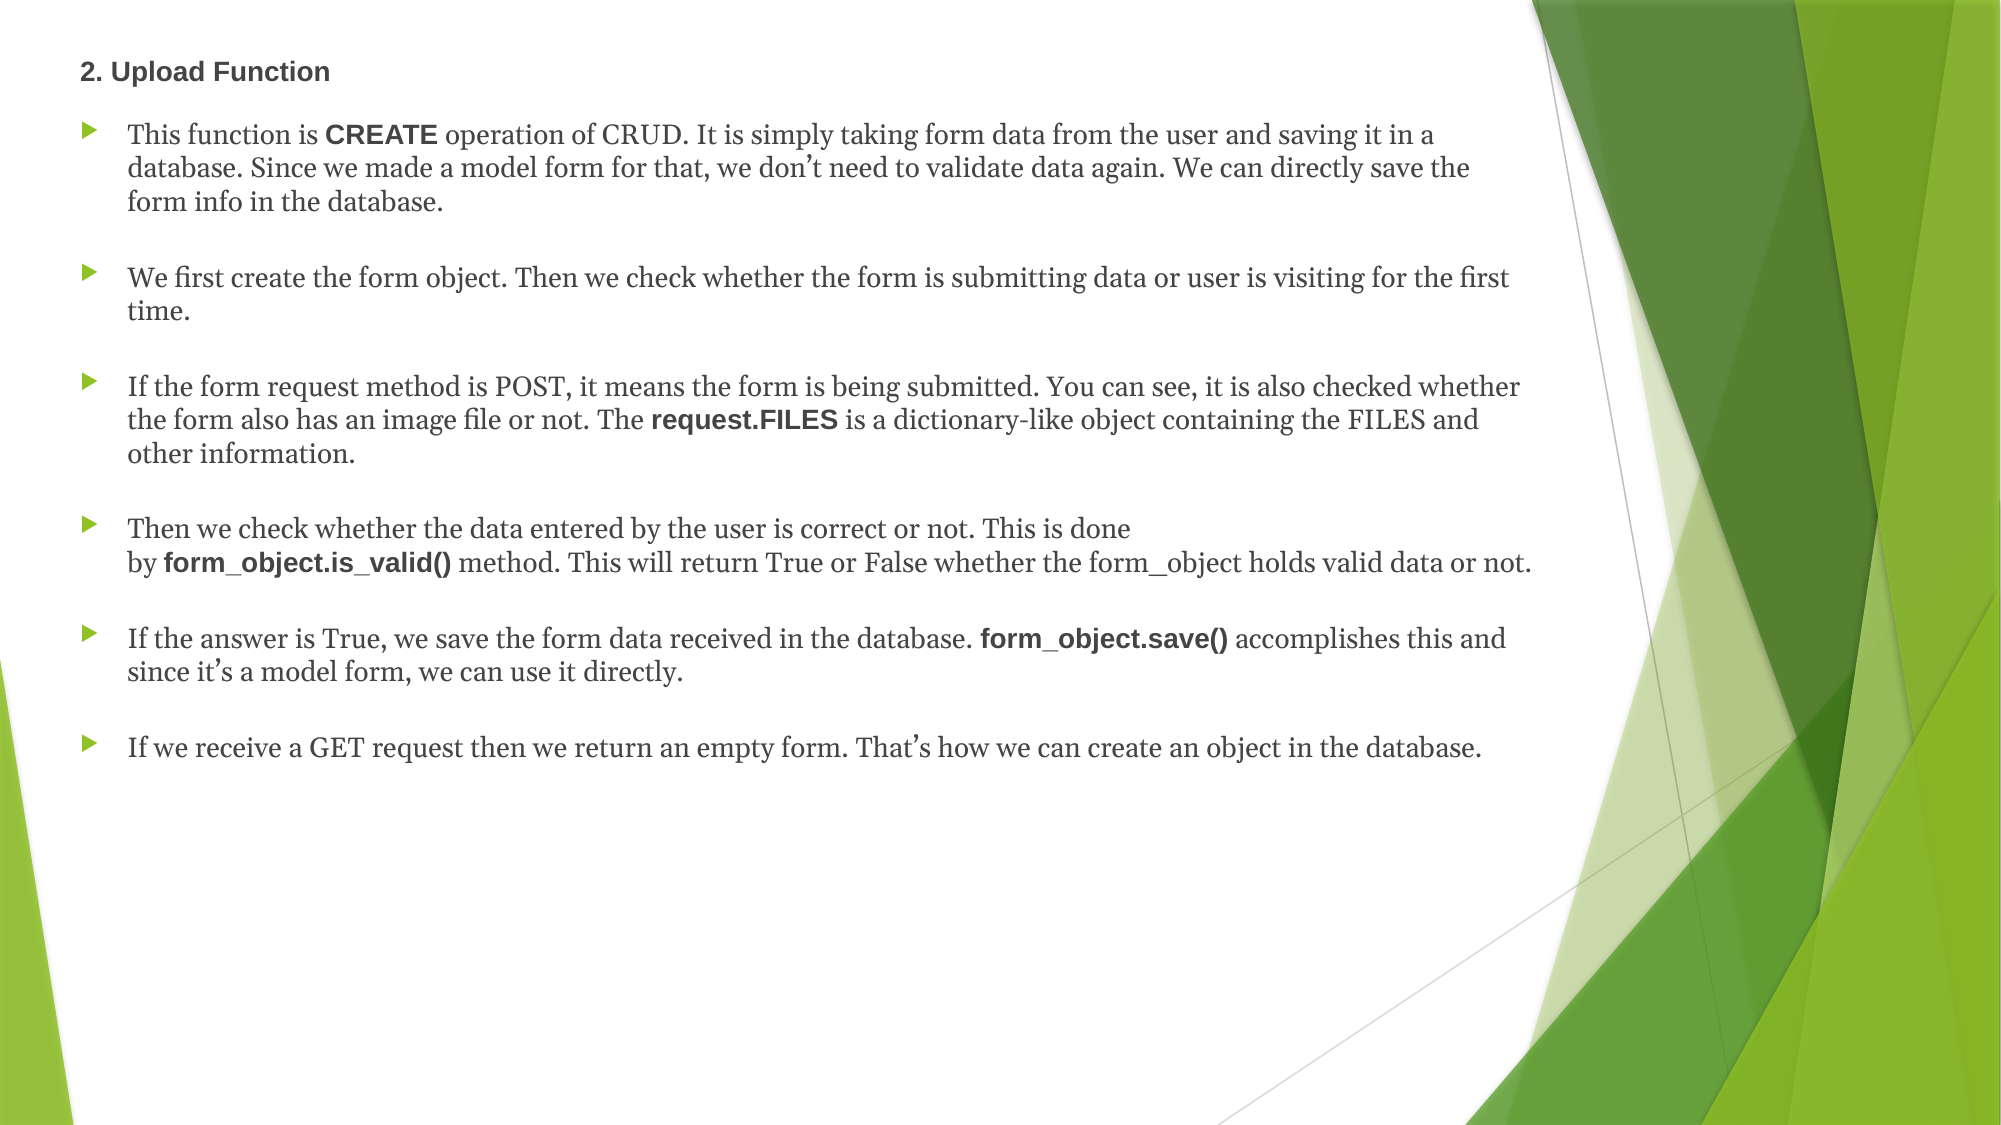

2. Upload Function

This function is CREATE operation of CRUD. It is simply taking form data from the user and saving it in a database. Since we made a model form for that, we don’t need to validate data again. We can directly save the form info in the database.

We first create the form object. Then we check whether the form is submitting data or user is visiting for the first time.

If the form request method is POST, it means the form is being submitted. You can see, it is also checked whether the form also has an image file or not. The request.FILES is a dictionary-like object containing the FILES and other information.

Then we check whether the data entered by the user is correct or not. This is done by form_object.is_valid() method. This will return True or False whether the form_object holds valid data or not.

If the answer is True, we save the form data received in the database. form_object.save() accomplishes this and since it’s a model form, we can use it directly.

If we receive a GET request then we return an empty form. That’s how we can create an object in the database.